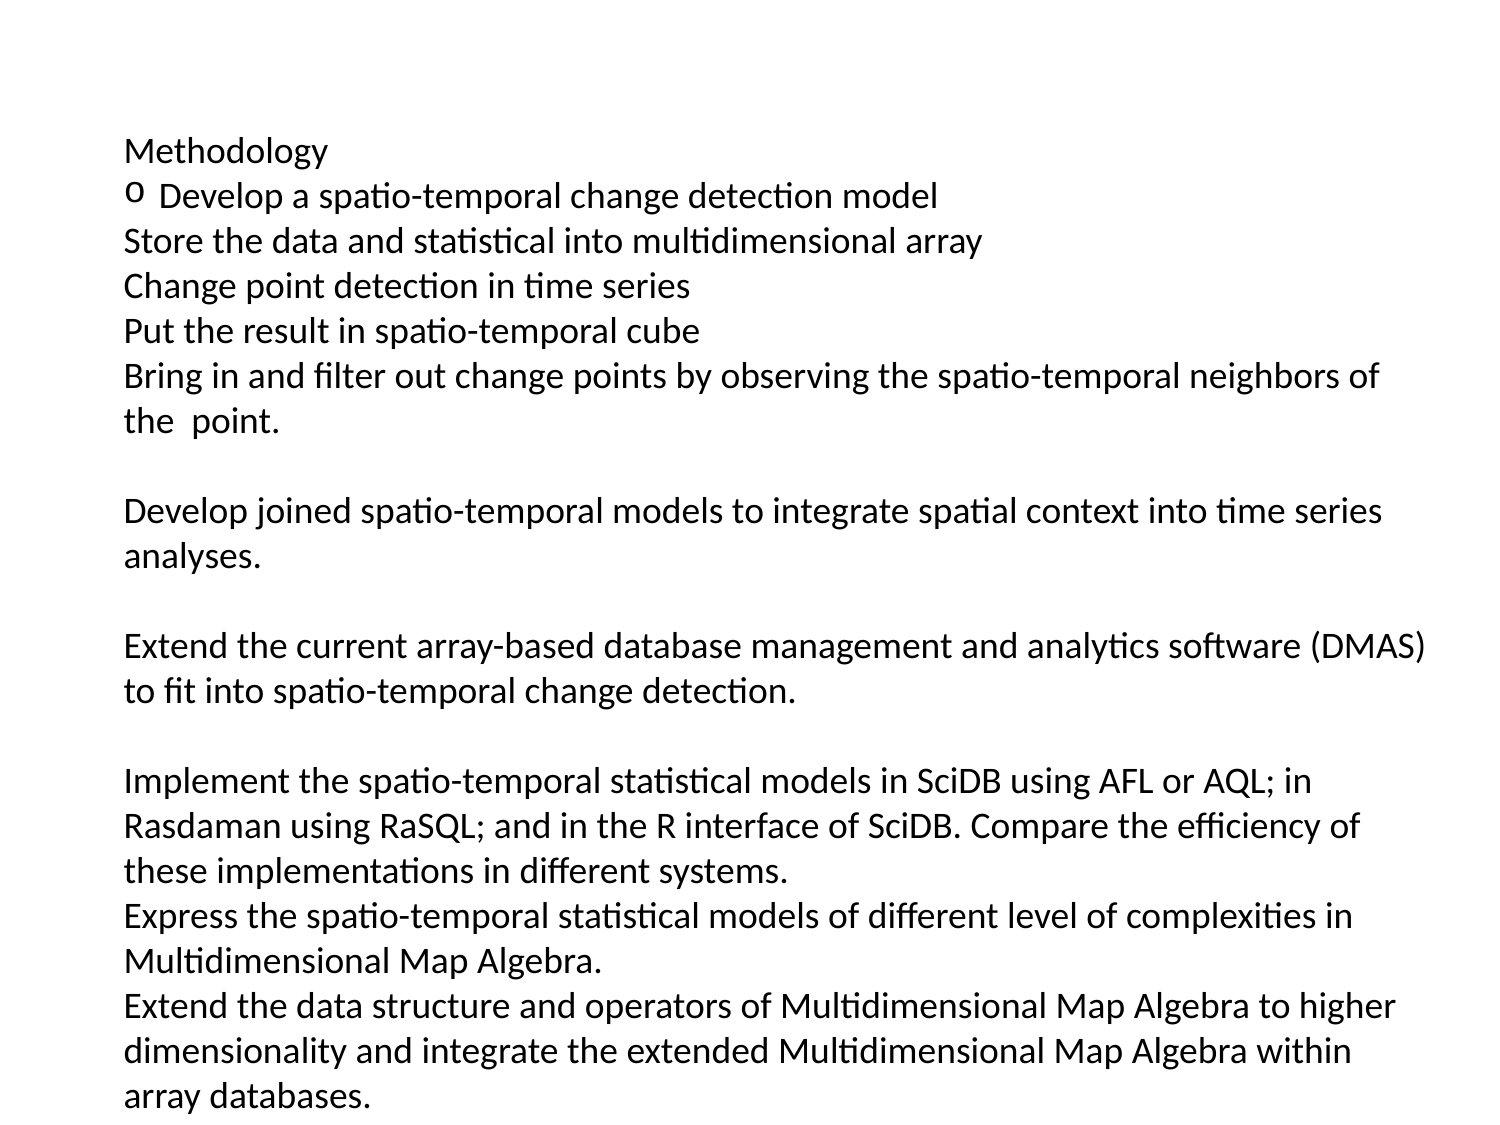

Methodology
Develop a spatio-temporal change detection model
Store the data and statistical into multidimensional array
Change point detection in time series
Put the result in spatio-temporal cube
Bring in and filter out change points by observing the spatio-temporal neighbors of the  point.

Develop joined spatio-temporal models to integrate spatial context into time series analyses.

Extend the current array-based database management and analytics software (DMAS) to fit into spatio-temporal change detection.

Implement the spatio-temporal statistical models in SciDB using AFL or AQL; in Rasdaman using RaSQL; and in the R interface of SciDB. Compare the efficiency of these implementations in different systems.
Express the spatio-temporal statistical models of different level of complexities in Multidimensional Map Algebra.
Extend the data structure and operators of Multidimensional Map Algebra to higher dimensionality and integrate the extended Multidimensional Map Algebra within array databases.